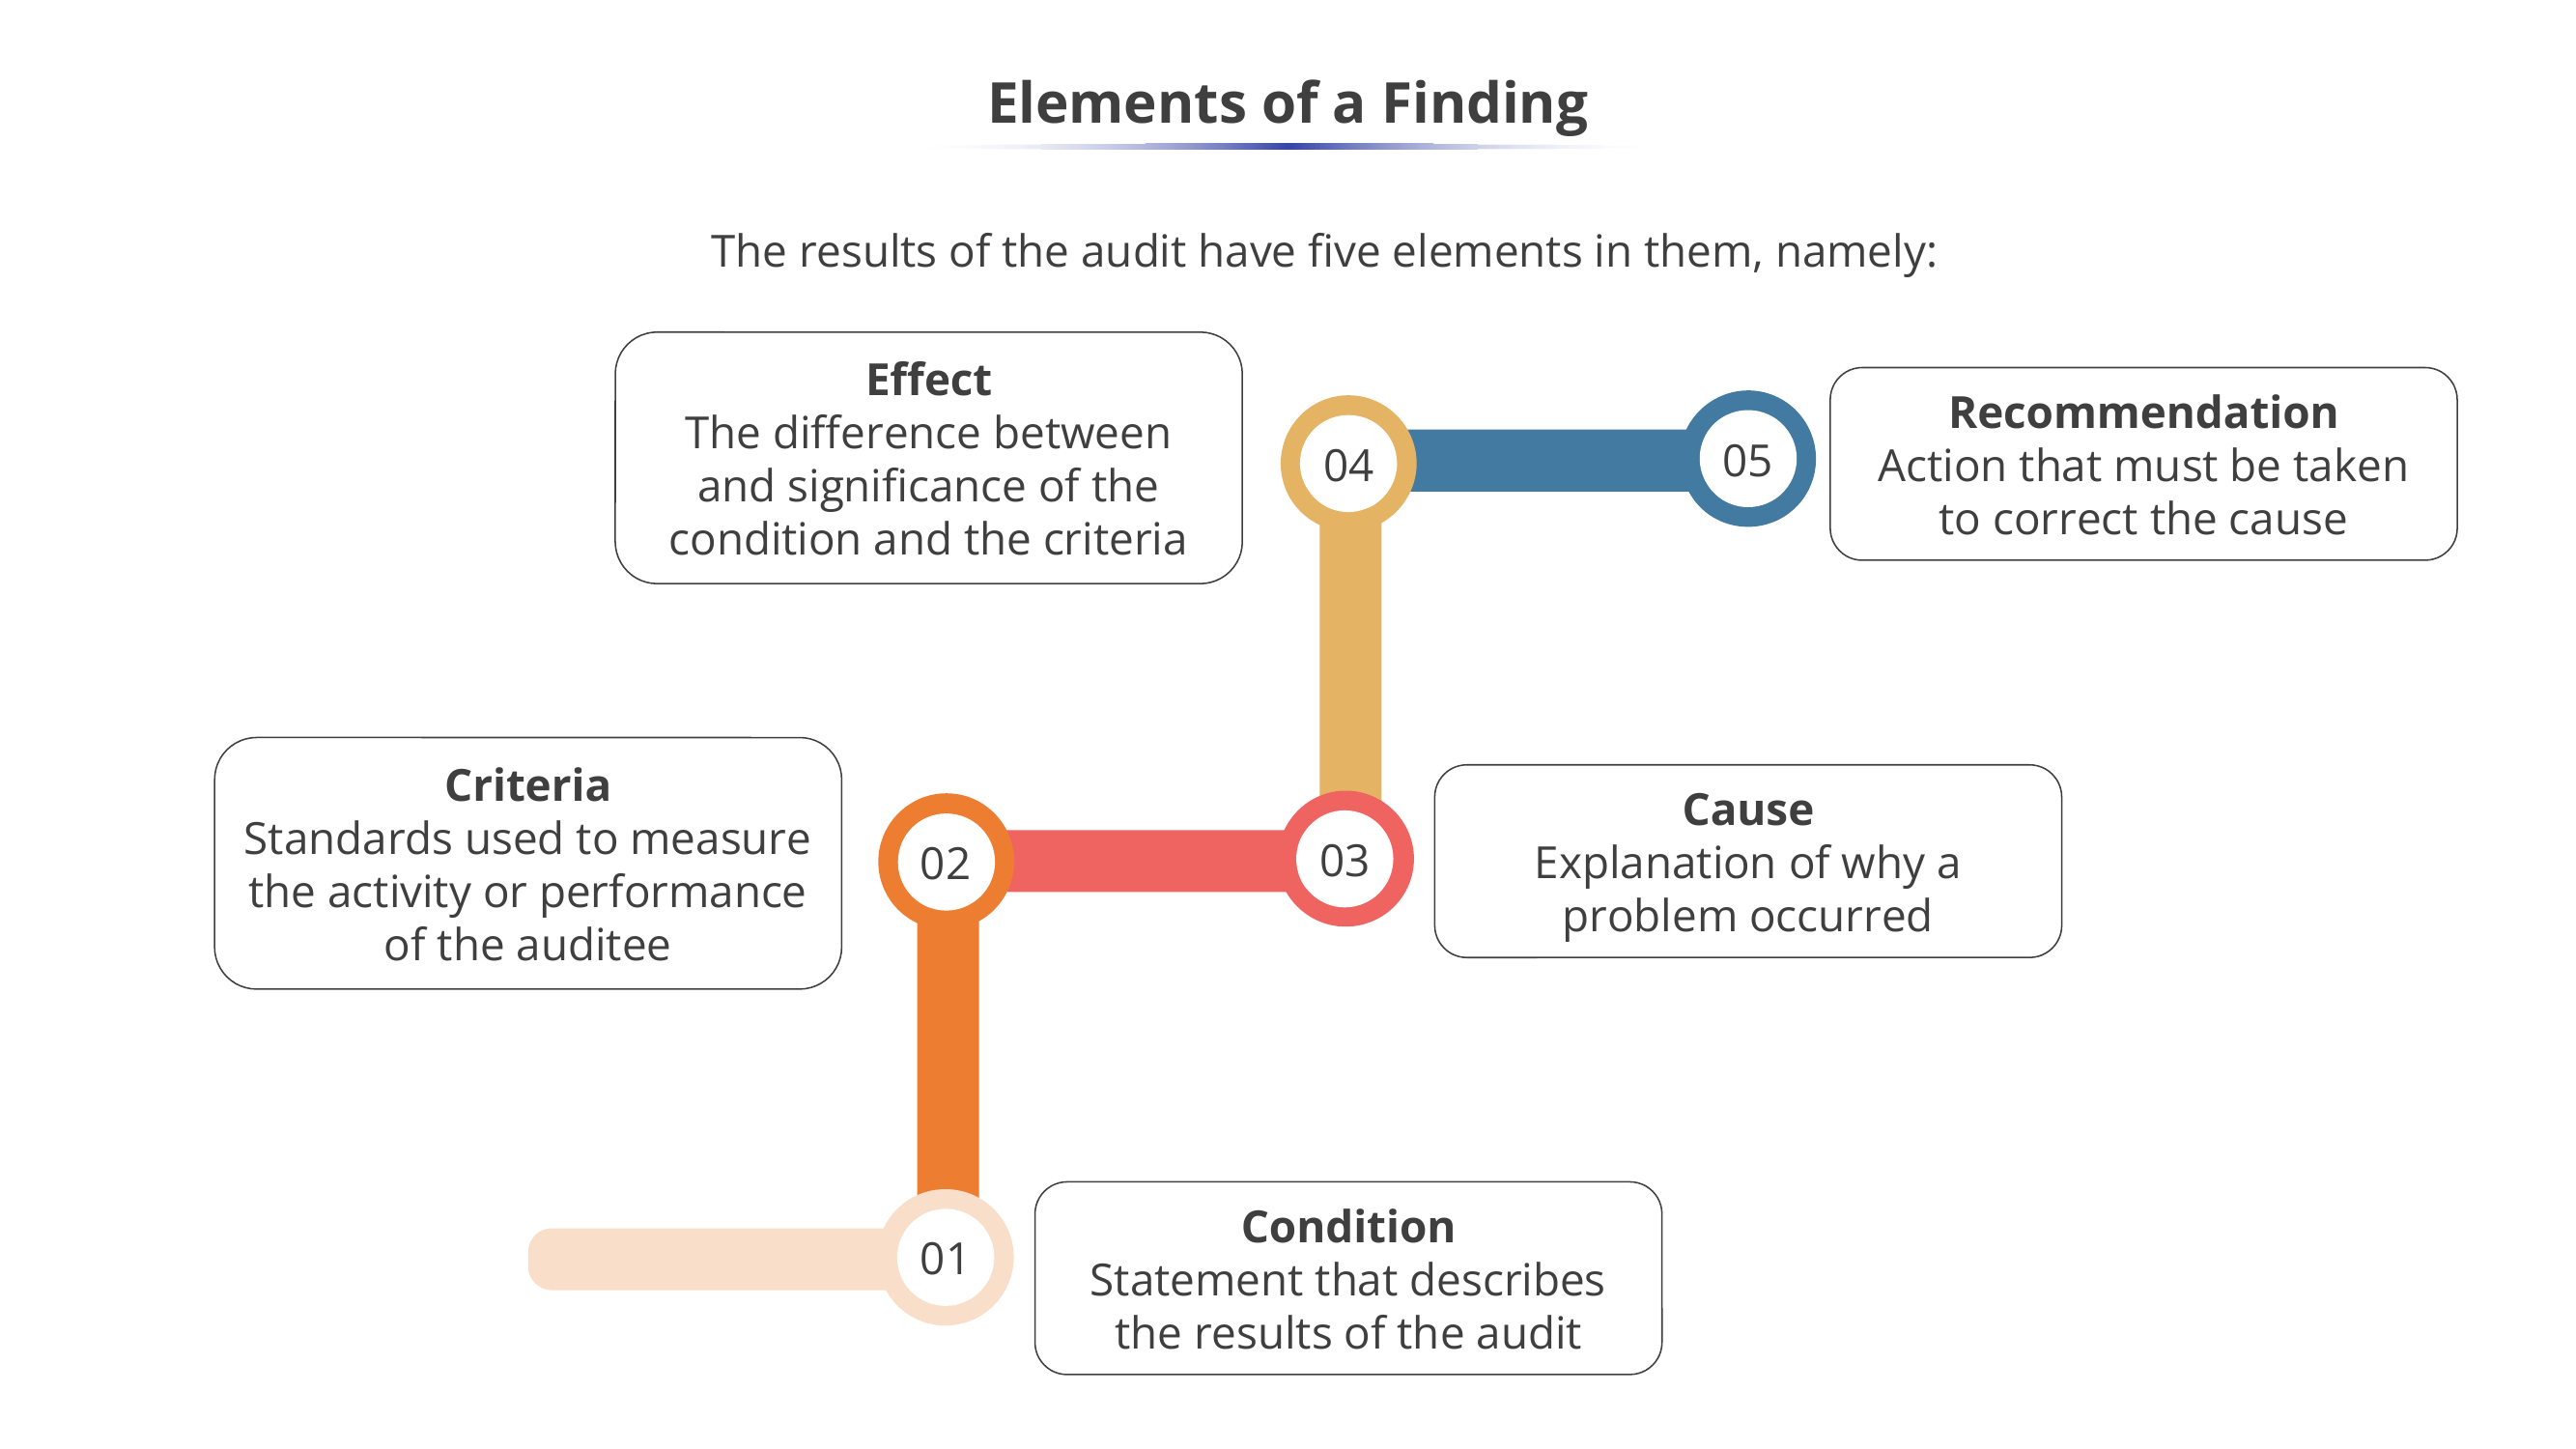

# Elements of a Finding

The results of the audit have five elements in them, namely:
Effect
The difference between and significance of the condition and the criteria
Recommendation
Action that must be taken to correct the cause

05
04
Criteria
Standards used to measure the activity or performance of the auditee
Cause
Explanation of why a problem occurred

03
02
Condition
Statement that describes the results of the audit

01